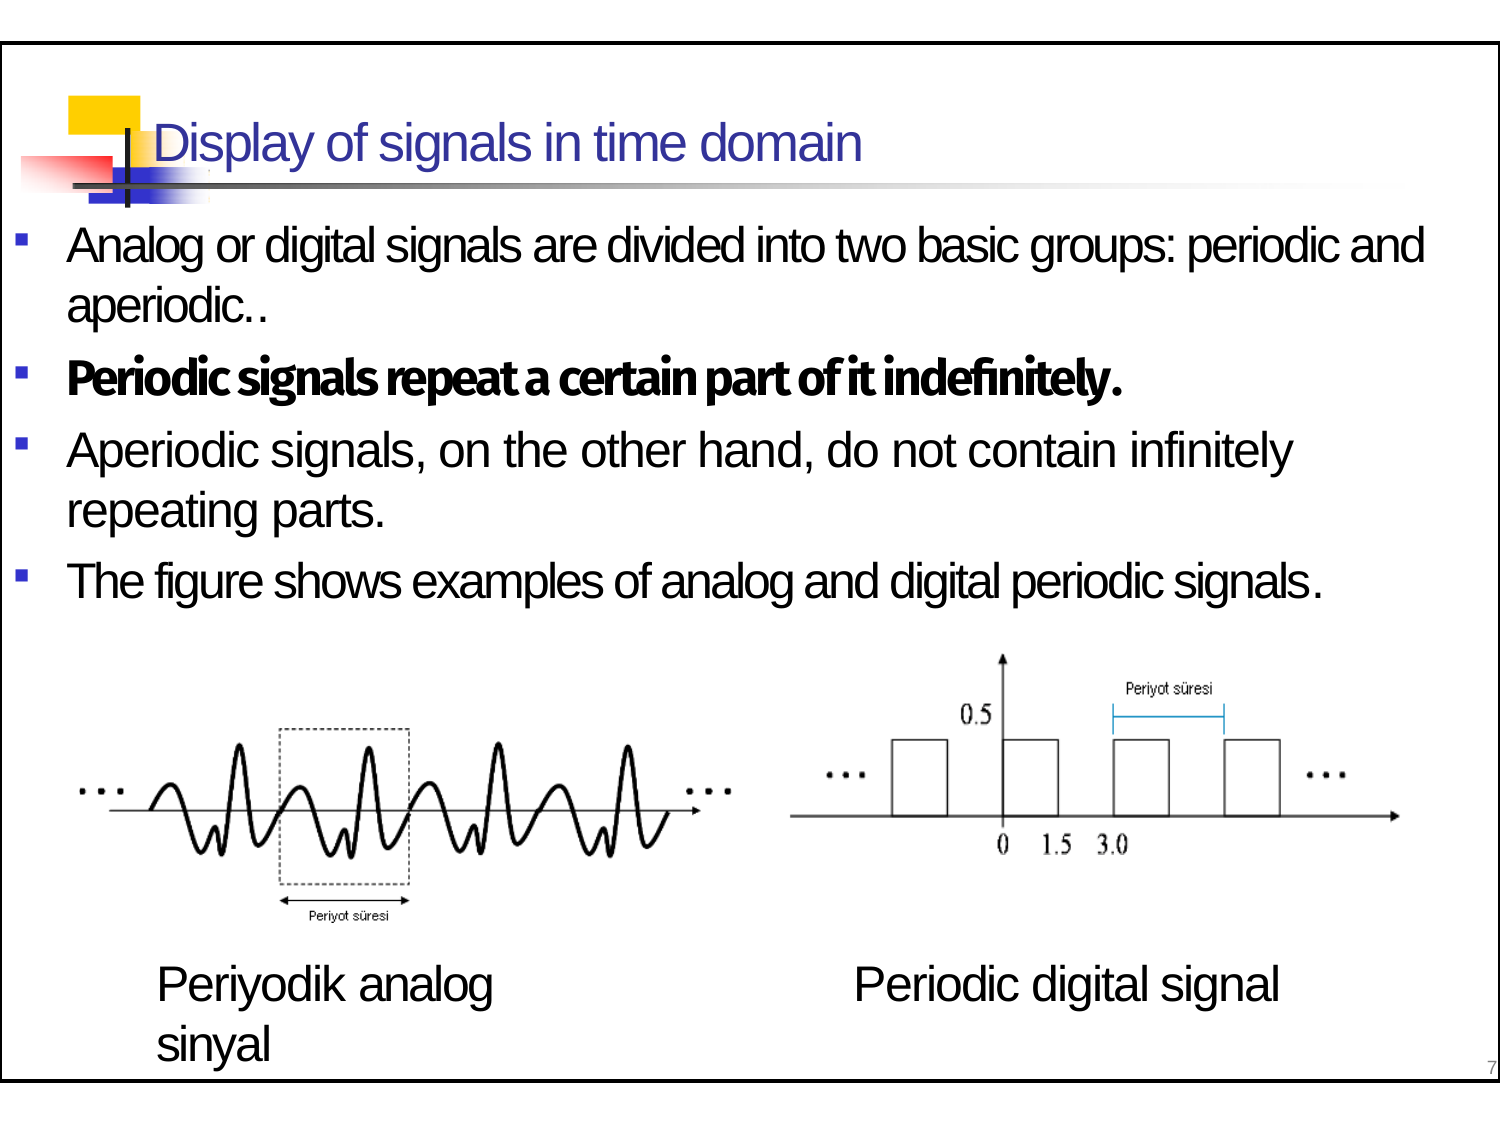

# Display of signals in time domain

Analog or digital signals are divided into two basic groups: periodic and aperiodic..
Periodic signals repeat a certain part of it indefinitely.
Aperiodic signals, on the other hand, do not contain infinitely repeating parts.
The figure shows examples of analog and digital periodic signals.

Periyodik analog sinyal
Periodic digital signal
7